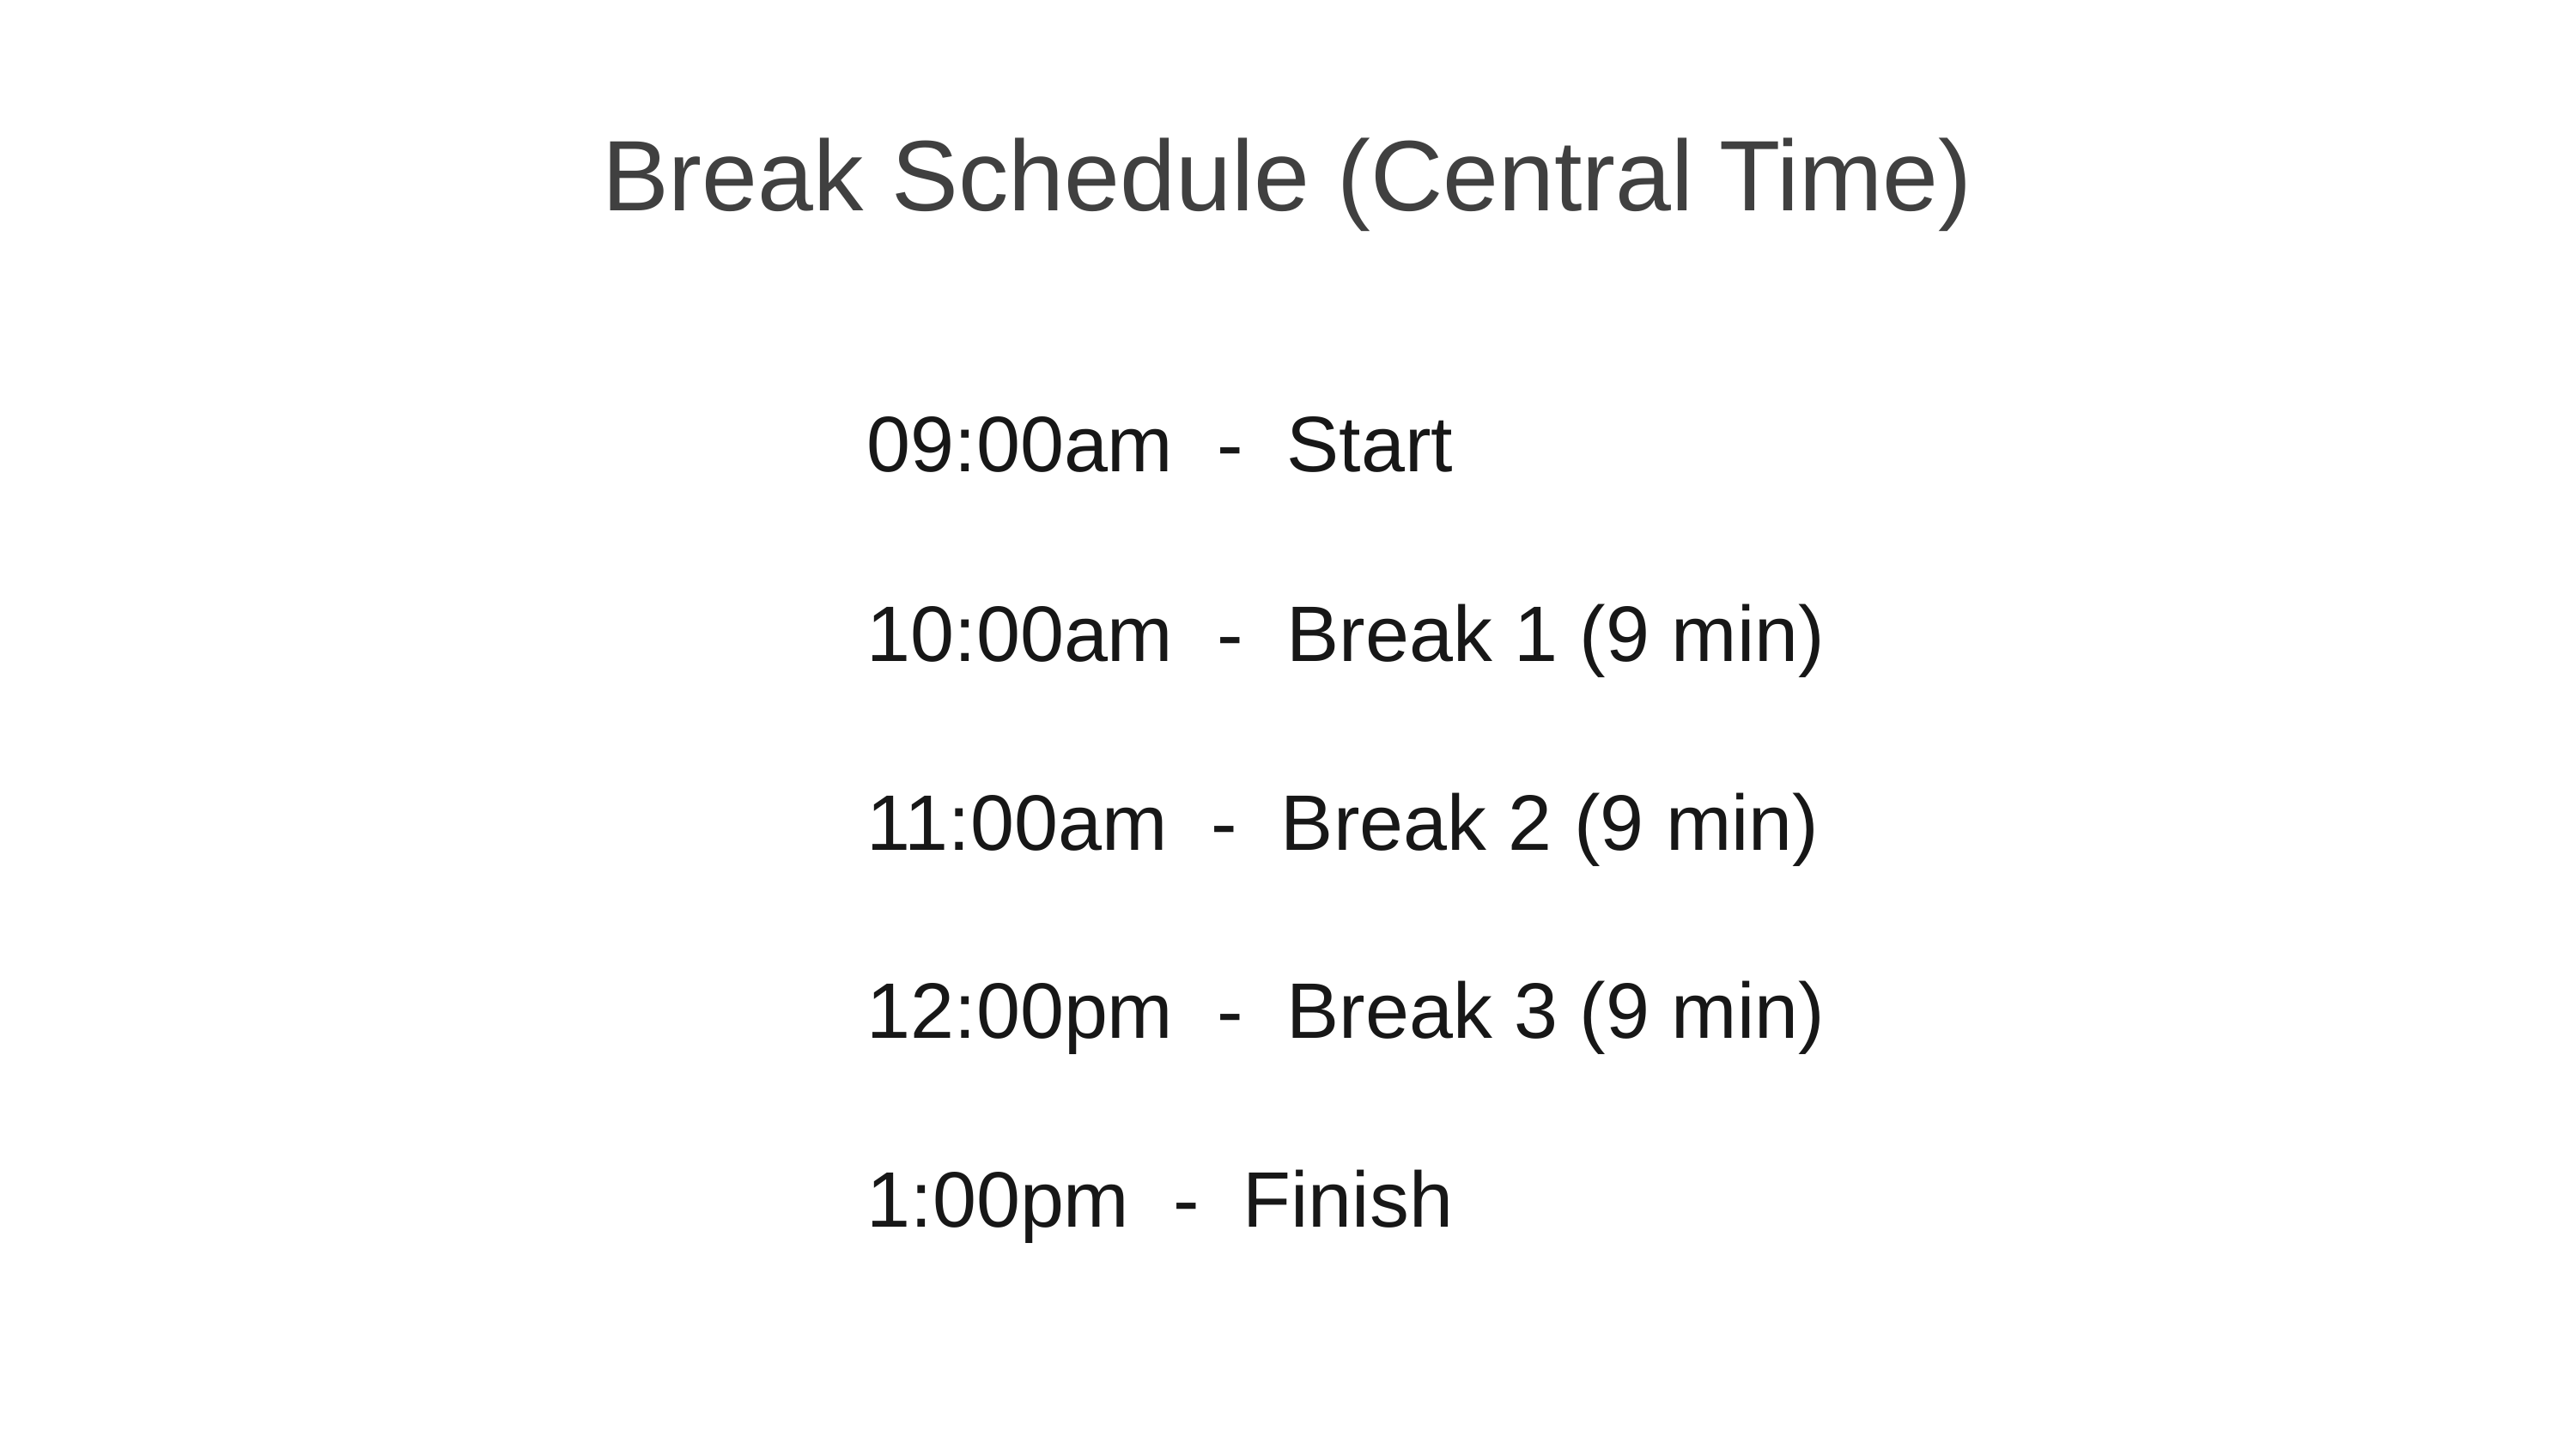

# Break Schedule (Central Time)

09:00am  -  Start
10:00am  -  Break 1 (9 min)
11:00am  -  Break 2 (9 min)
12:00pm  -  Break 3 (9 min)
1:00pm  -  Finish